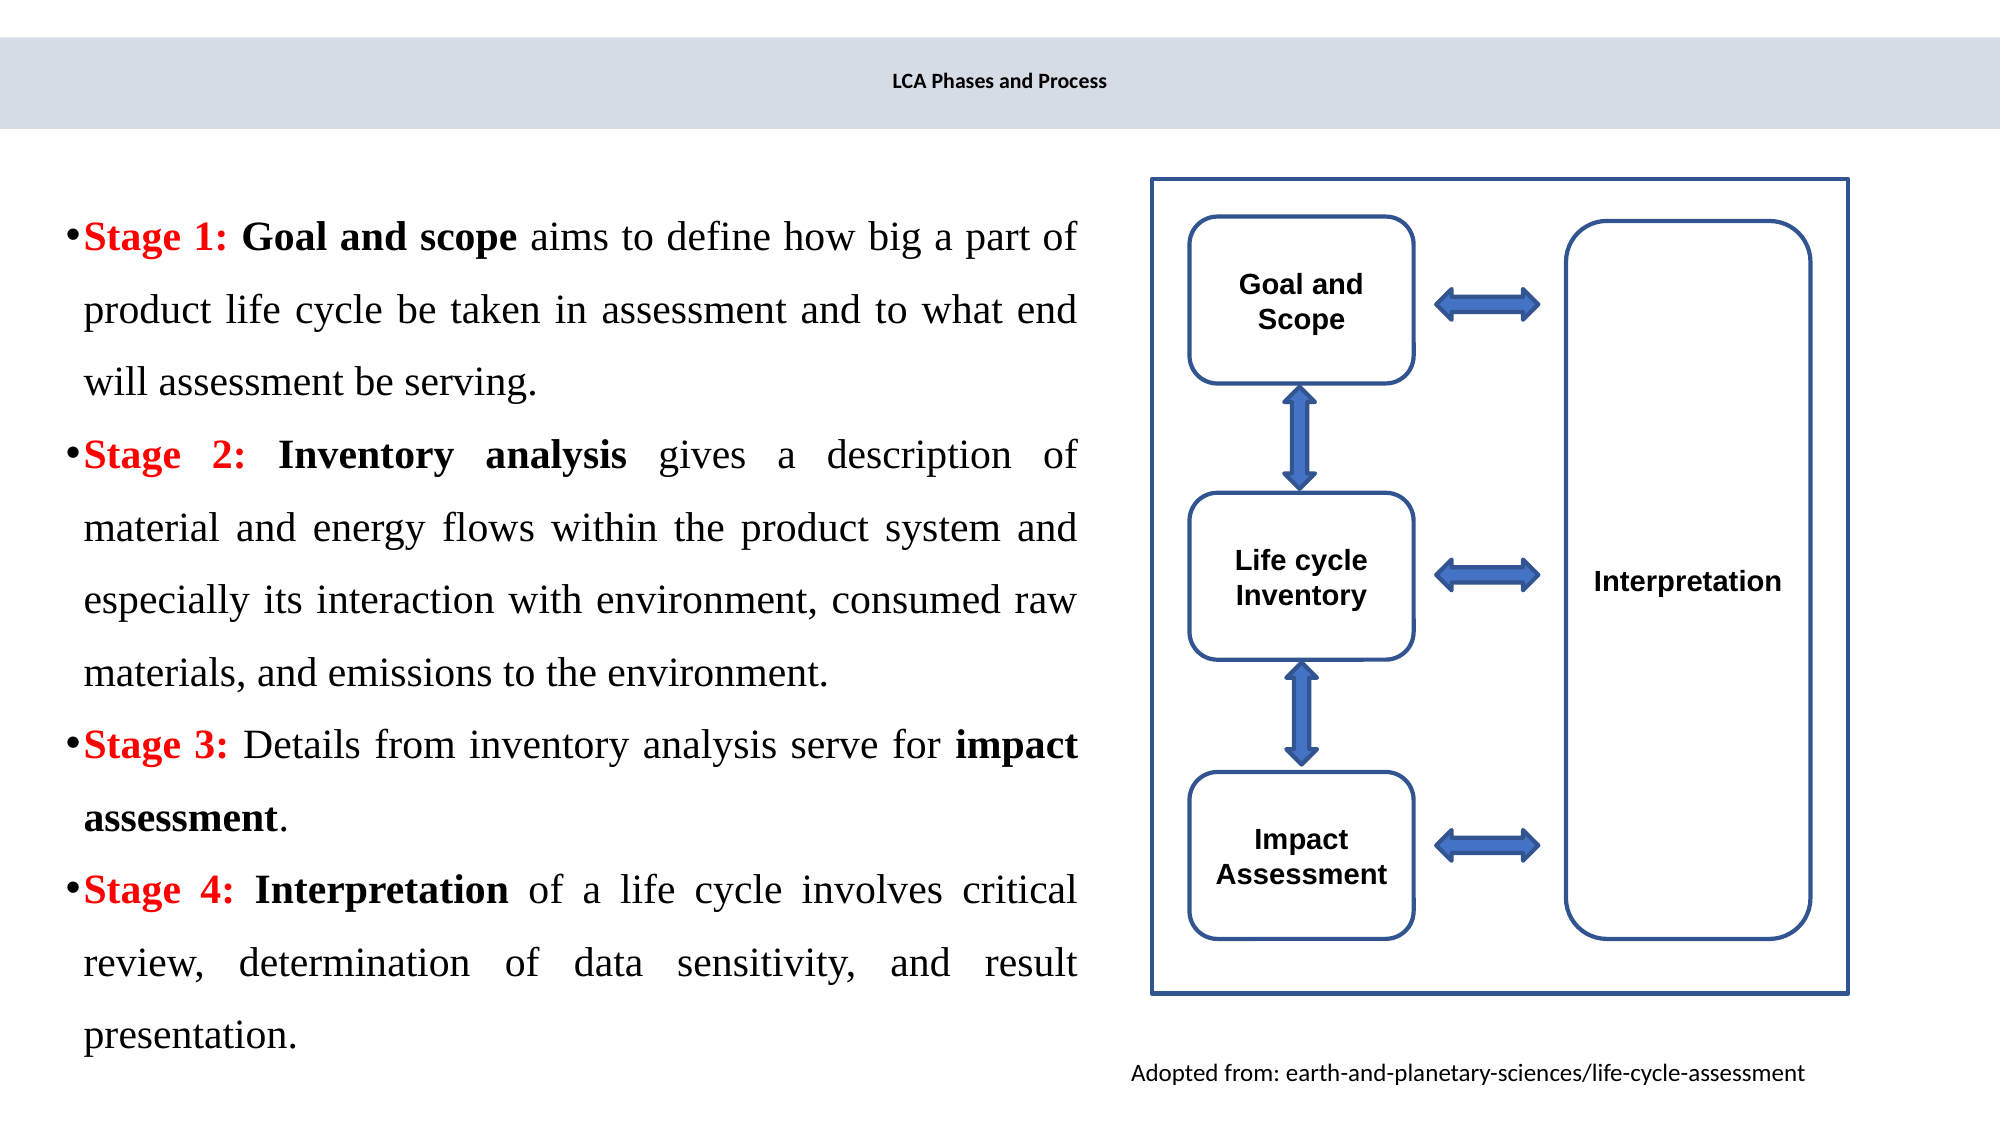

# LCA Phases and Process
Stage 1: Goal and scope aims to define how big a part of product life cycle be taken in assessment and to what end will assessment be serving.
Stage 2: Inventory analysis gives a description of material and energy flows within the product system and especially its interaction with environment, consumed raw materials, and emissions to the environment.
Stage 3: Details from inventory analysis serve for impact assessment.
Stage 4: Interpretation of a life cycle involves critical review, determination of data sensitivity, and result presentation.

Goal and Scope
Interpretation

Life cycle Inventory

Impact Assessment

Adopted from: earth-and-planetary-sciences/life-cycle-assessment